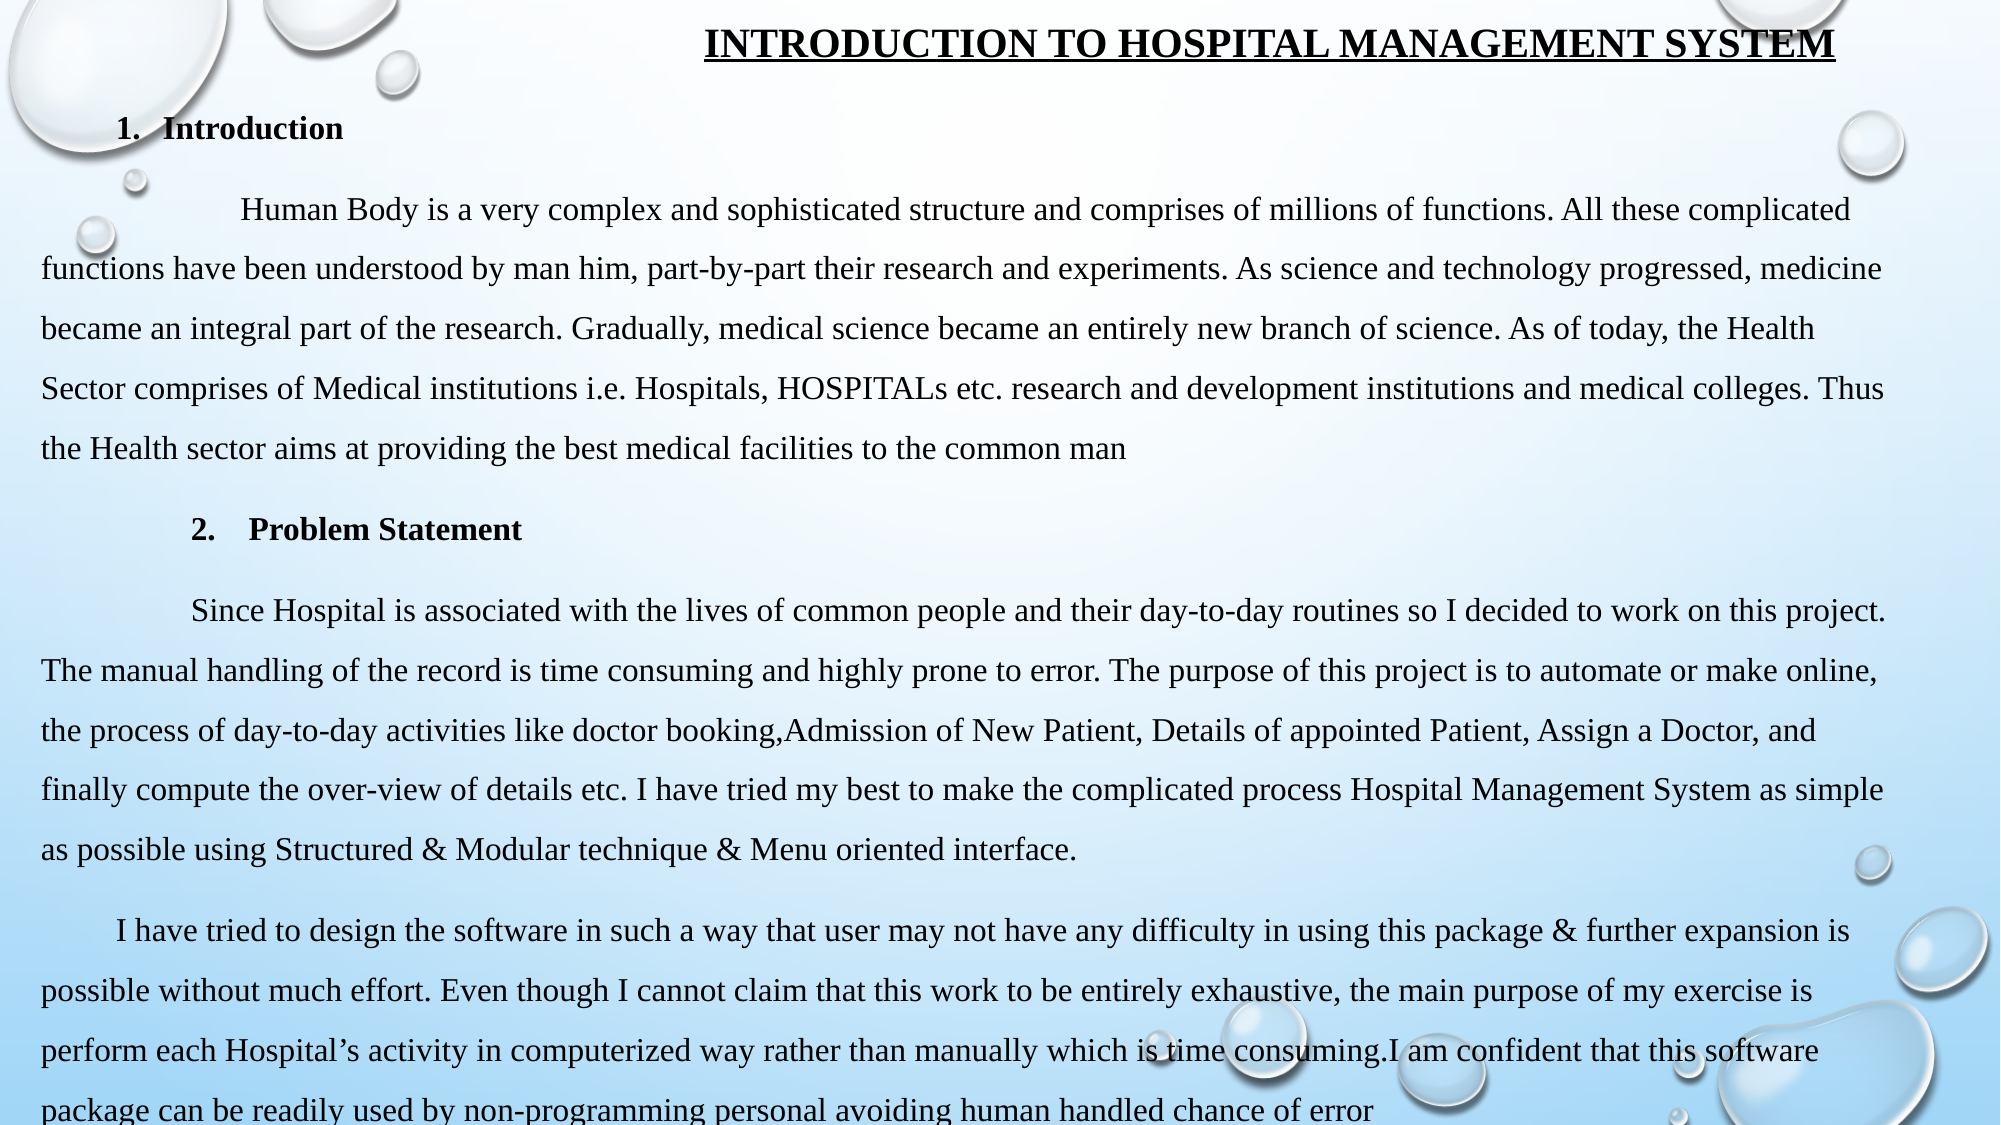

INTRODUCTION TO HOSPITAL MANAGEMENT SYSTEM
Introduction
	      Human Body is a very complex and sophisticated structure and comprises of millions of functions. All these complicated functions have been understood by man him, part-by-part their research and experiments. As science and technology progressed, medicine became an integral part of the research. Gradually, medical science became an entirely new branch of science. As of today, the Health Sector comprises of Medical institutions i.e. Hospitals, HOSPITALs etc. research and development institutions and medical colleges. Thus the Health sector aims at providing the best medical facilities to the common man
2.    Problem Statement
	Since Hospital is associated with the lives of common people and their day-to-day routines so I decided to work on this project. The manual handling of the record is time consuming and highly prone to error. The purpose of this project is to automate or make online, the process of day-to-day activities like doctor booking,Admission of New Patient, Details of appointed Patient, Assign a Doctor, and finally compute the over-view of details etc. I have tried my best to make the complicated process Hospital Management System as simple as possible using Structured & Modular technique & Menu oriented interface.
I have tried to design the software in such a way that user may not have any difficulty in using this package & further expansion is possible without much effort. Even though I cannot claim that this work to be entirely exhaustive, the main purpose of my exercise is perform each Hospital’s activity in computerized way rather than manually which is time consuming.I am confident that this software package can be readily used by non-programming personal avoiding human handled chance of error